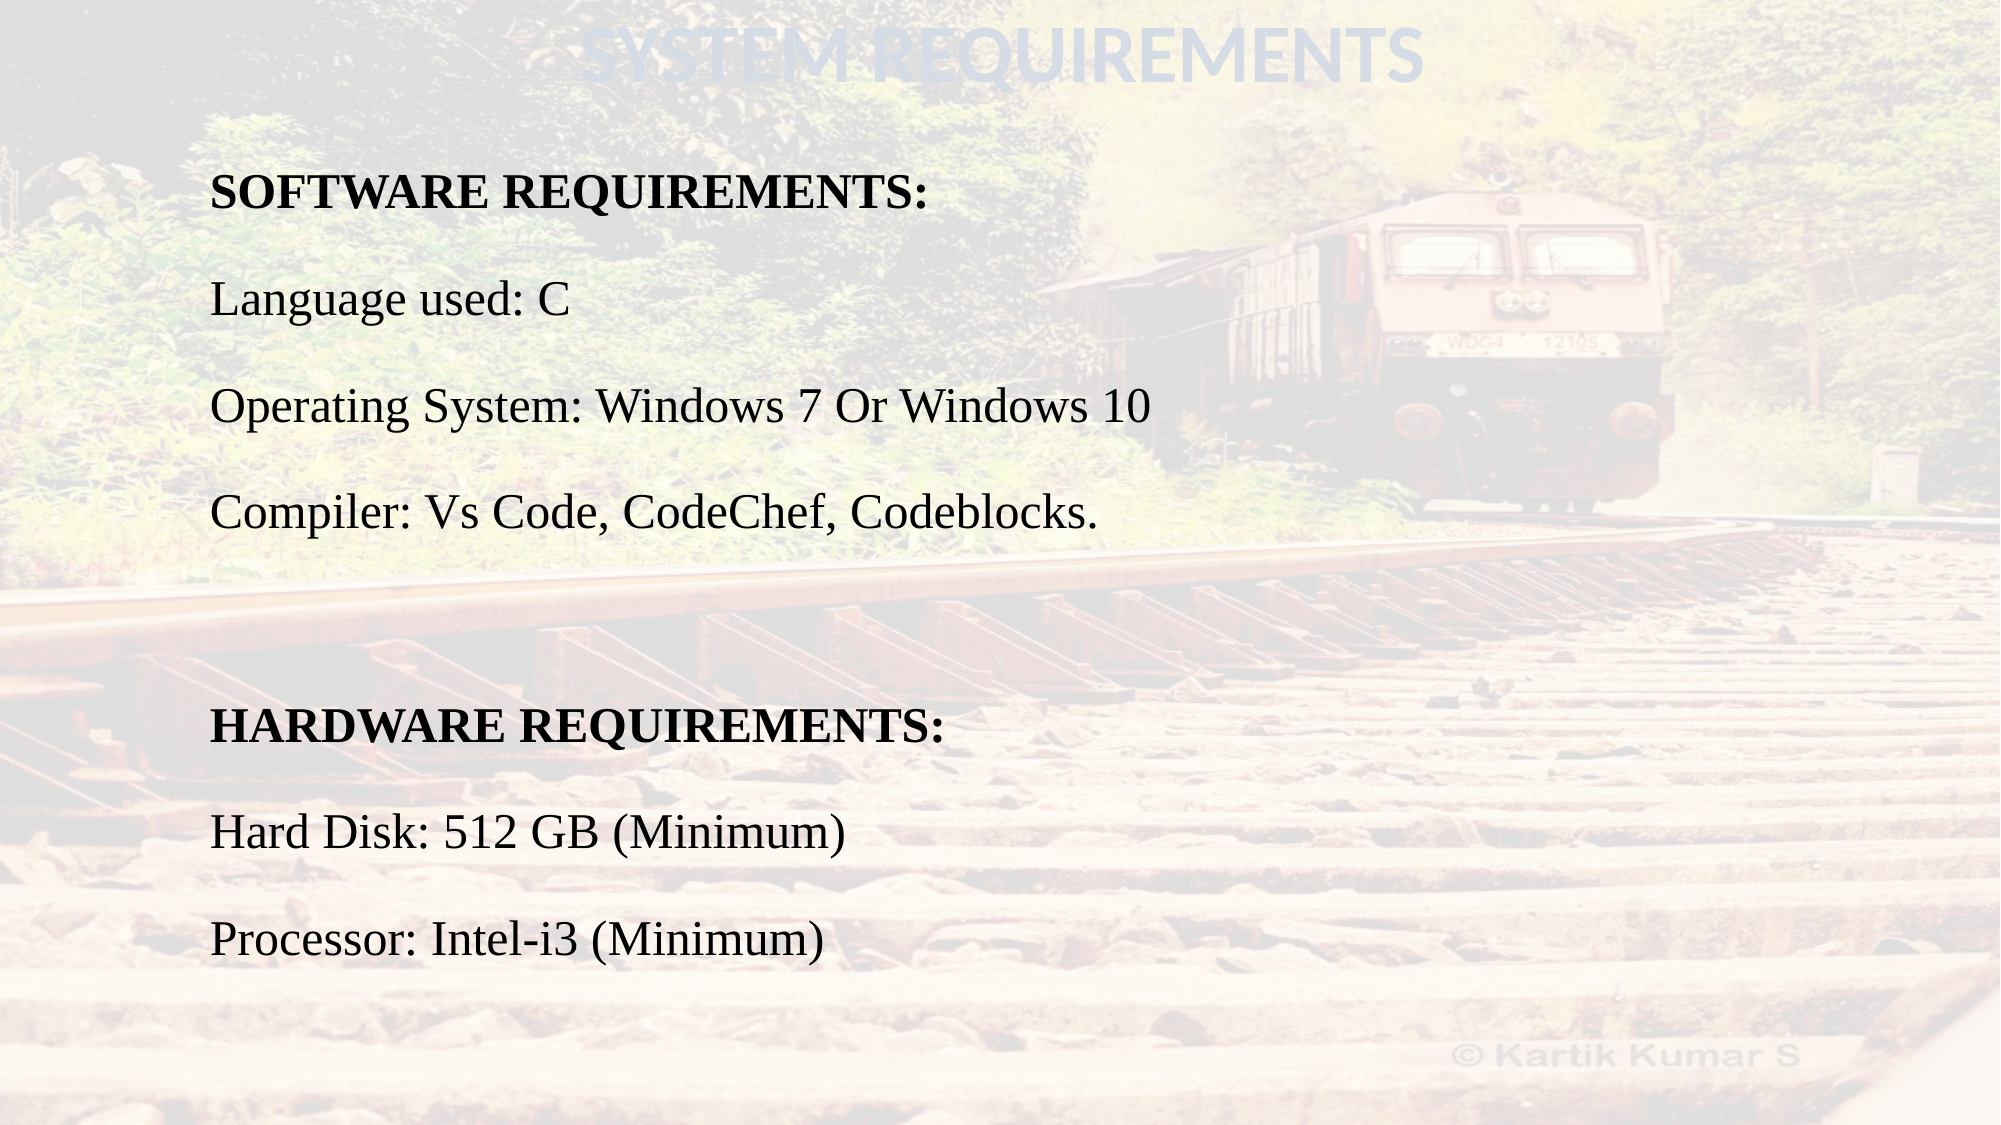

# SYSTEM REQUIREMENTS
	SOFTWARE REQUIREMENTS:
	Language used: C
	Operating System: Windows 7 Or Windows 10
	Compiler: Vs Code, CodeChef, Codeblocks.

	HARDWARE REQUIREMENTS:
	Hard Disk: 512 GB (Minimum)
	Processor: Intel-i3 (Minimum)
6